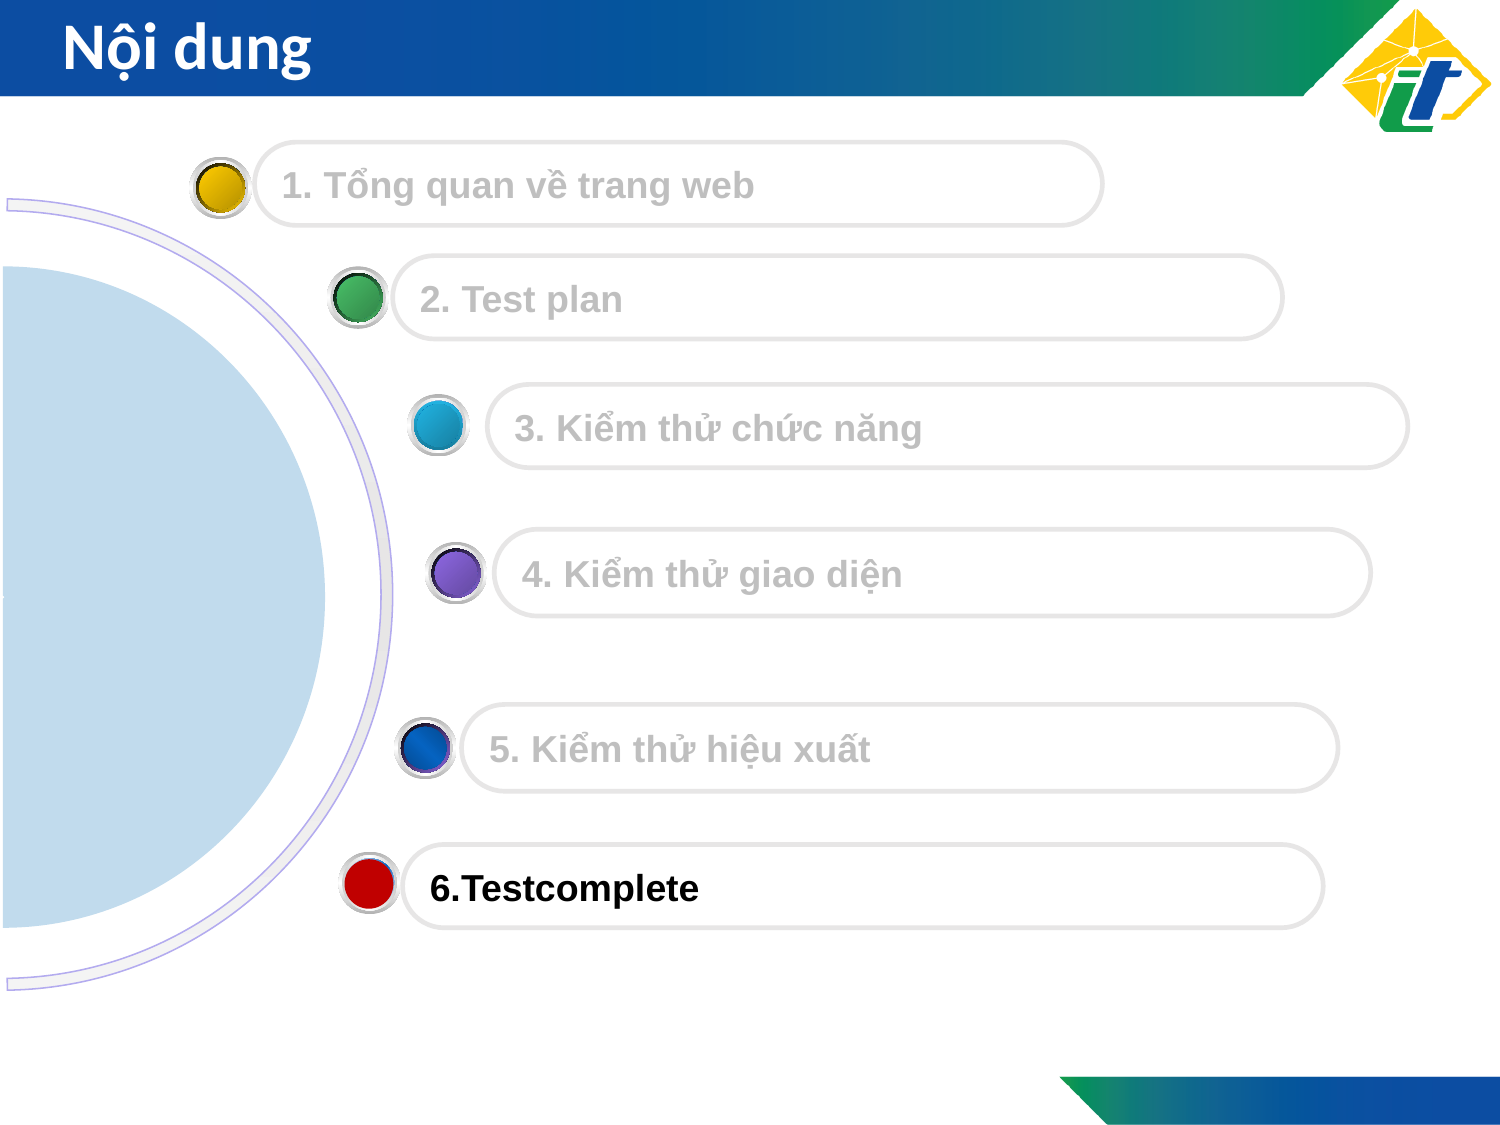

# Nội dung
1. Tổng quan về trang web

2. Test plan

3. Kiểm thử chức năng

4. Kiểm thử giao diện

5. Kiểm thử hiệu xuất

6.Testcomplete